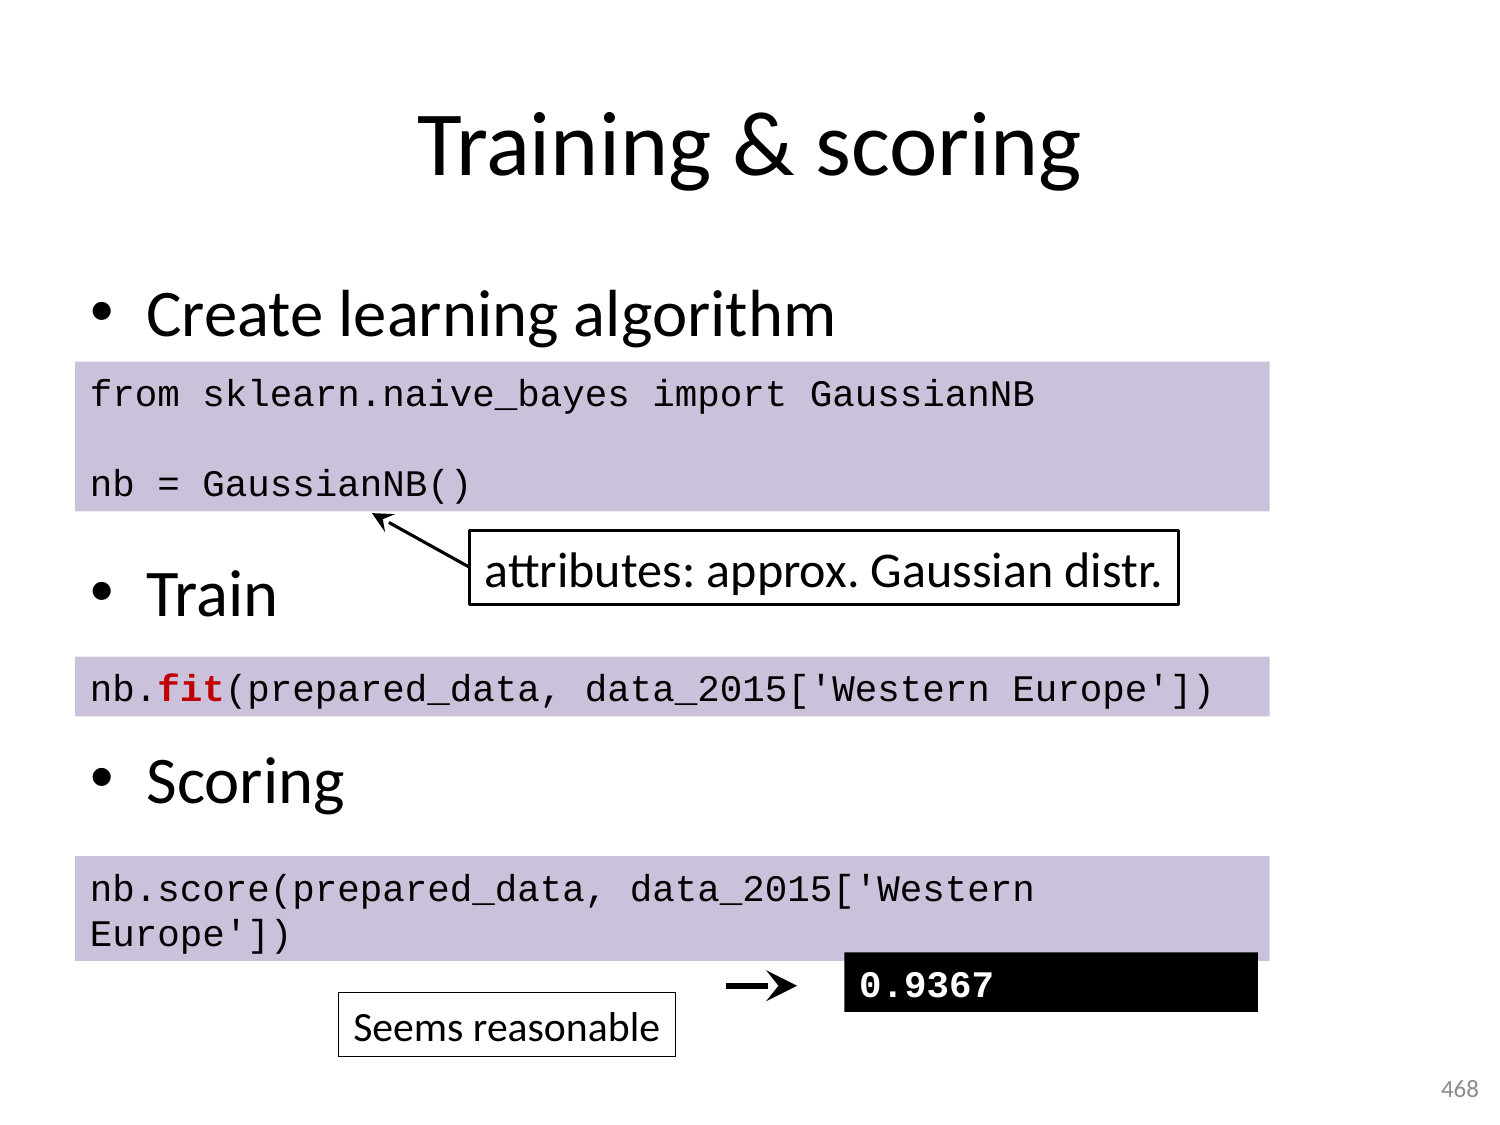

# Training & scoring
Create learning algorithm

Train

Scoring
from sklearn.naive_bayes import GaussianNB

nb = GaussianNB()
attributes: approx. Gaussian distr.
nb.fit(prepared_data, data_2015['Western Europe'])
nb.score(prepared_data, data_2015['Western Europe'])
0.9367
Seems reasonable
468